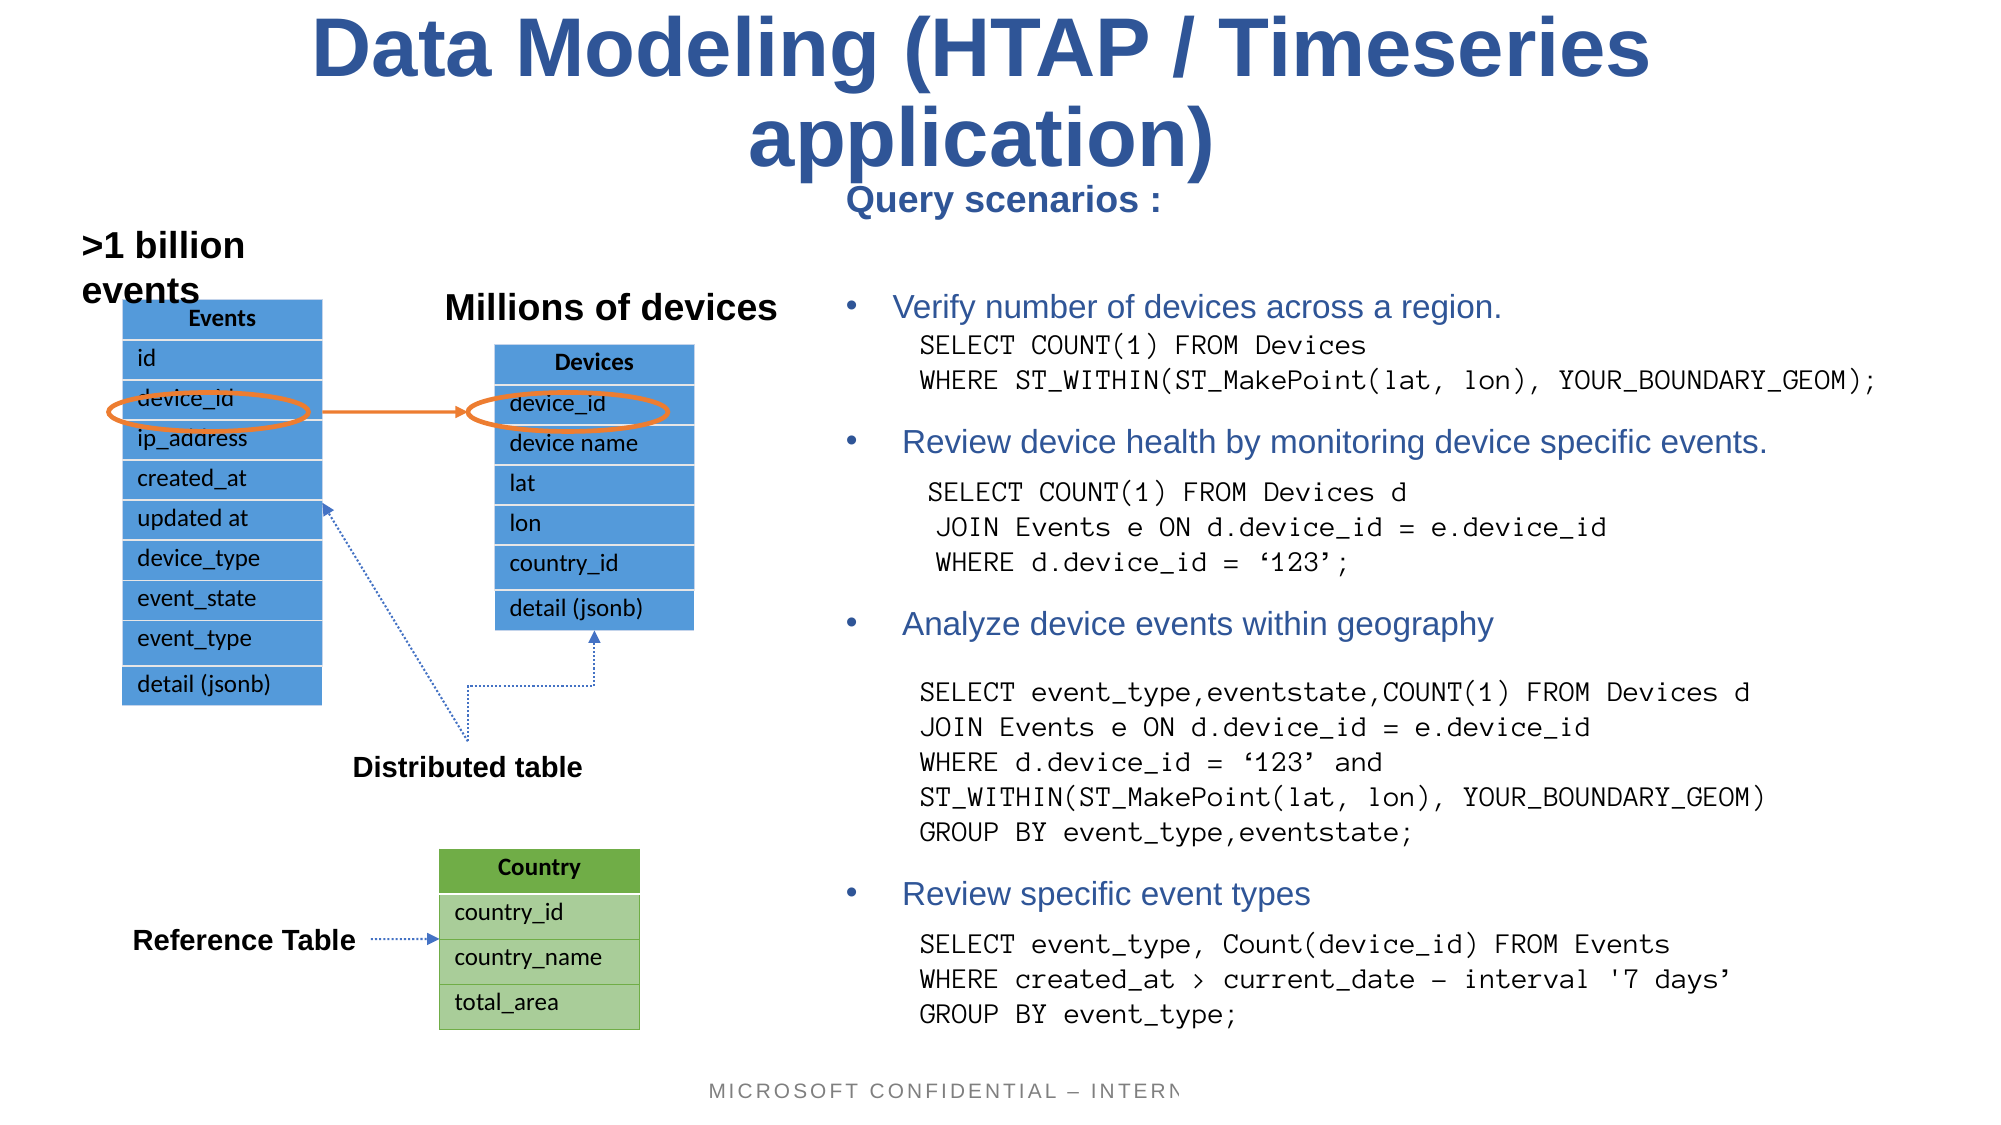

# Data Modeling (HTAP / Timeseries application)
Query scenarios :

Verify number of devices across a region.
SELECT COUNT(1) FROM Devices
WHERE ST_WITHIN(ST_MakePoint(lat, lon), YOUR_BOUNDARY_GEOM);​
Review device health by monitoring device specific events.
 SELECT COUNT(1) FROM Devices d
 JOIN Events e ON d.device_id = e.device_id
 WHERE d.device_id = ‘123’;
Analyze device events within geography
SELECT event_type,eventstate,COUNT(1) FROM Devices d
JOIN Events e ON d.device_id = e.device_id
WHERE d.device_id = ‘123’ and ST_WITHIN(ST_MakePoint(lat, lon), YOUR_BOUNDARY_GEOM)​
GROUP BY event_type,eventstate;
Review specific event types
SELECT event_type, Count(device_id) FROM Events
WHERE created_at > current_date - interval '7 days’
GROUP BY event_type;

>1 billion events
Millions of devices
| Events​ |
| --- |
| id​ |
| device\_id​ |
| ip\_address​ |
| created\_at​ |
| updated at​ |
| device\_type​ |
| event\_state​ |
| event\_type​ |
| detail (jsonb)​ |
| Devices​ |
| --- |
| device\_id​ |
| device name​ |
| lat​ |
| lon |
| country​\_id |
| detail (jsonb)​ |

Distributed table
| Country​ |
| --- |
| country\_id​ |
| country\_name​ |
| total\_area |
Reference Table